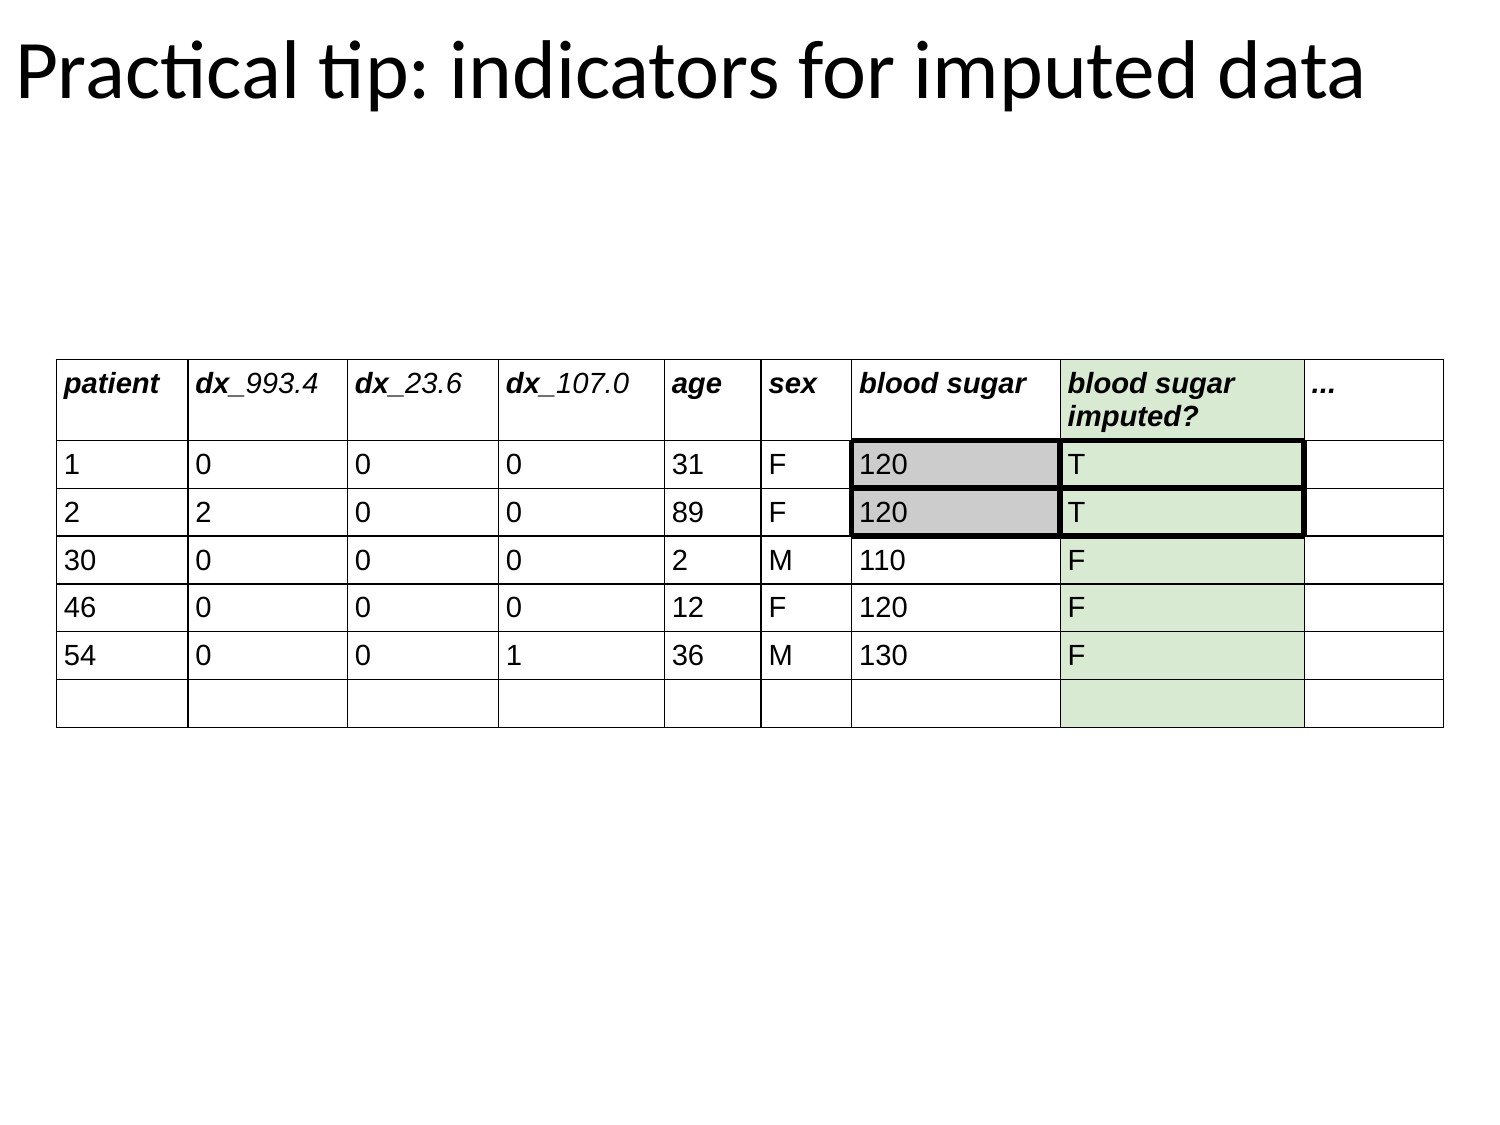

# Practical tip: indicators for imputed data
| patient | dx\_993.4 | dx\_23.6 | dx\_107.0 | age | sex | blood sugar | blood sugar imputed? | ... |
| --- | --- | --- | --- | --- | --- | --- | --- | --- |
| 1 | 0 | 0 | 0 | 31 | F | 120 | T |  |
| 2 | 2 | 0 | 0 | 89 | F | 120 | T |  |
| 30 | 0 | 0 | 0 | 2 | M | 110 | F |  |
| 46 | 0 | 0 | 0 | 12 | F | 120 | F |  |
| 54 | 0 | 0 | 1 | 36 | M | 130 | F |  |
|  |  |  |  |  |  |  |  |  |